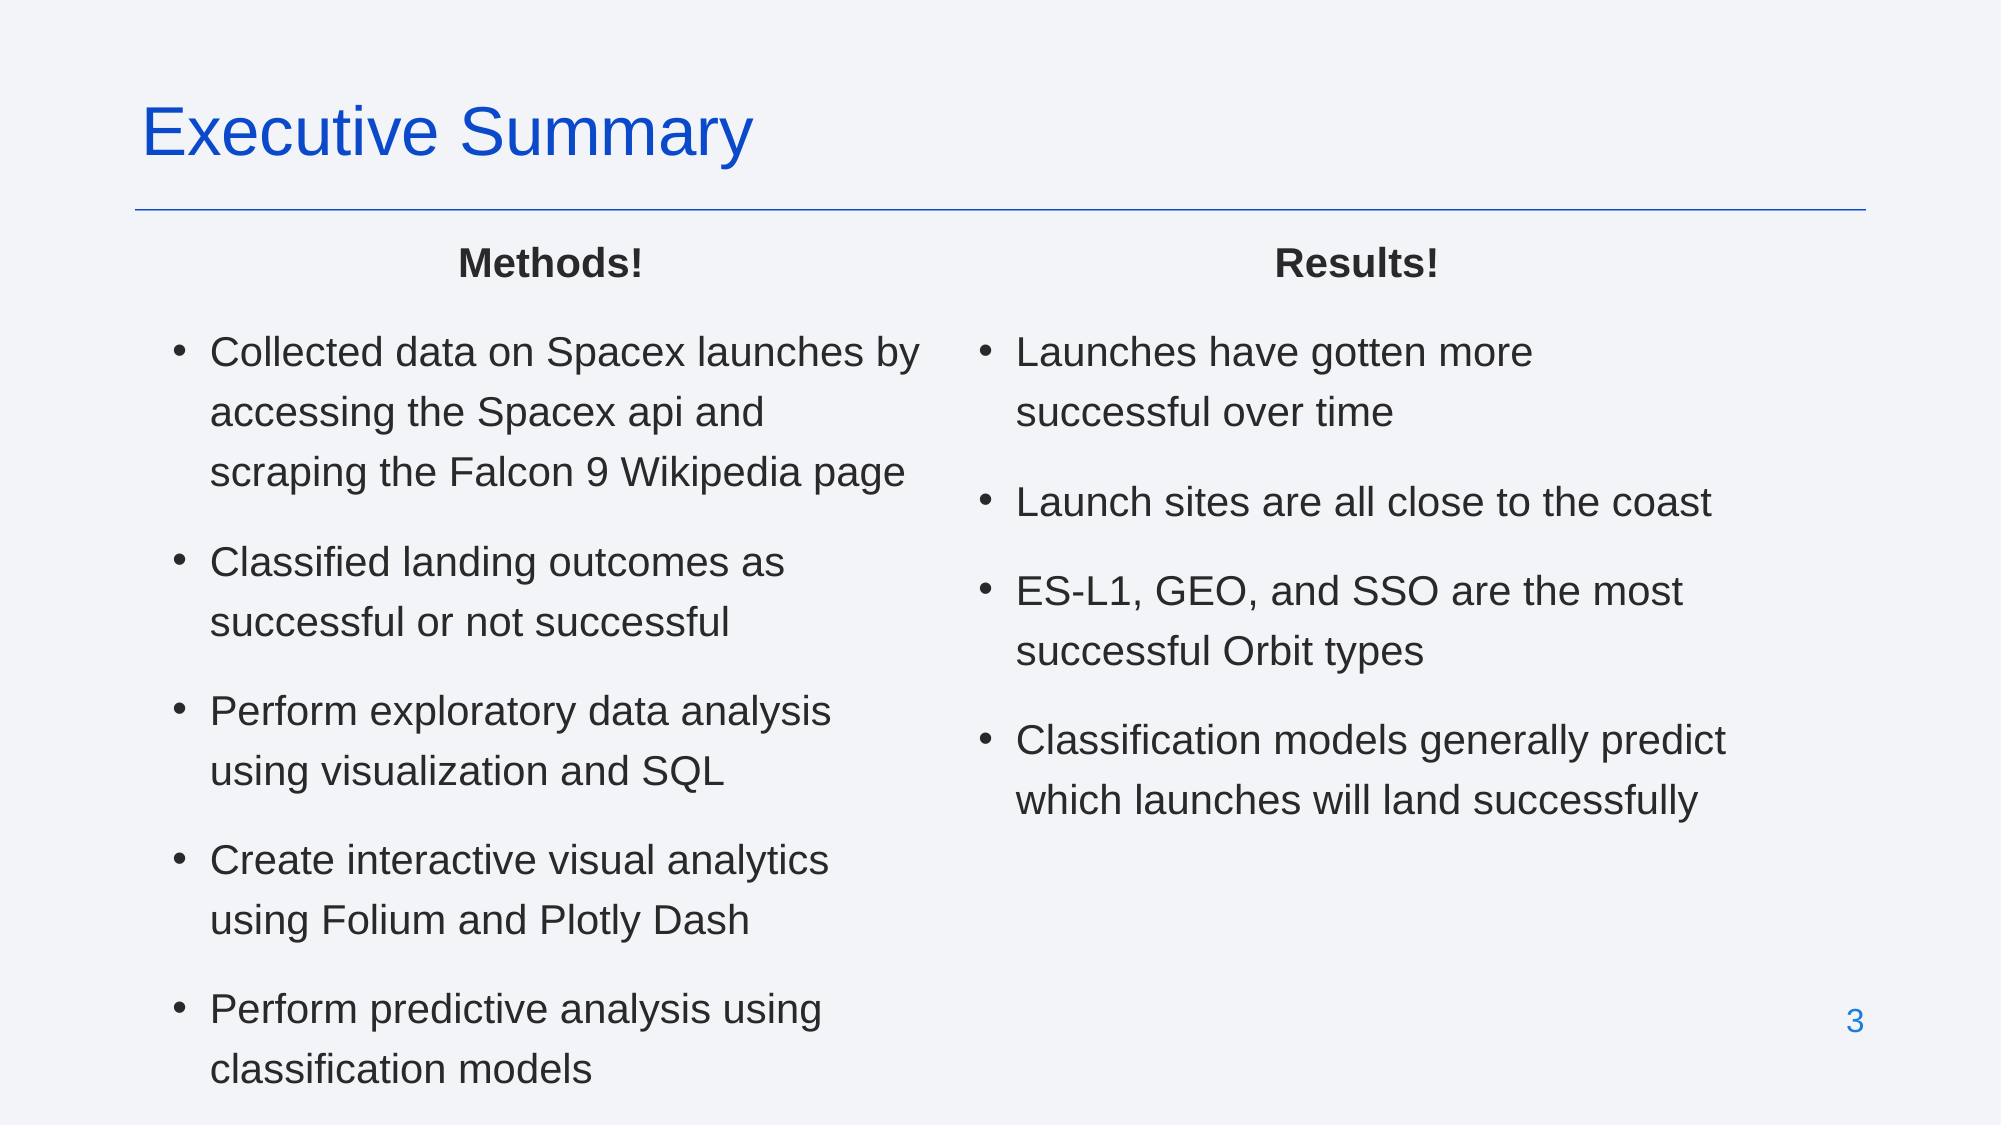

Executive Summary
Methods!
Collected data on Spacex launches by accessing the Spacex api and scraping the Falcon 9 Wikipedia page
Classified landing outcomes as successful or not successful
Perform exploratory data analysis using visualization and SQL
Create interactive visual analytics using Folium and Plotly Dash
Perform predictive analysis using classification models
Results!
Launches have gotten more successful over time
Launch sites are all close to the coast
ES-L1, GEO, and SSO are the most successful Orbit types
Classification models generally predict which launches will land successfully
3